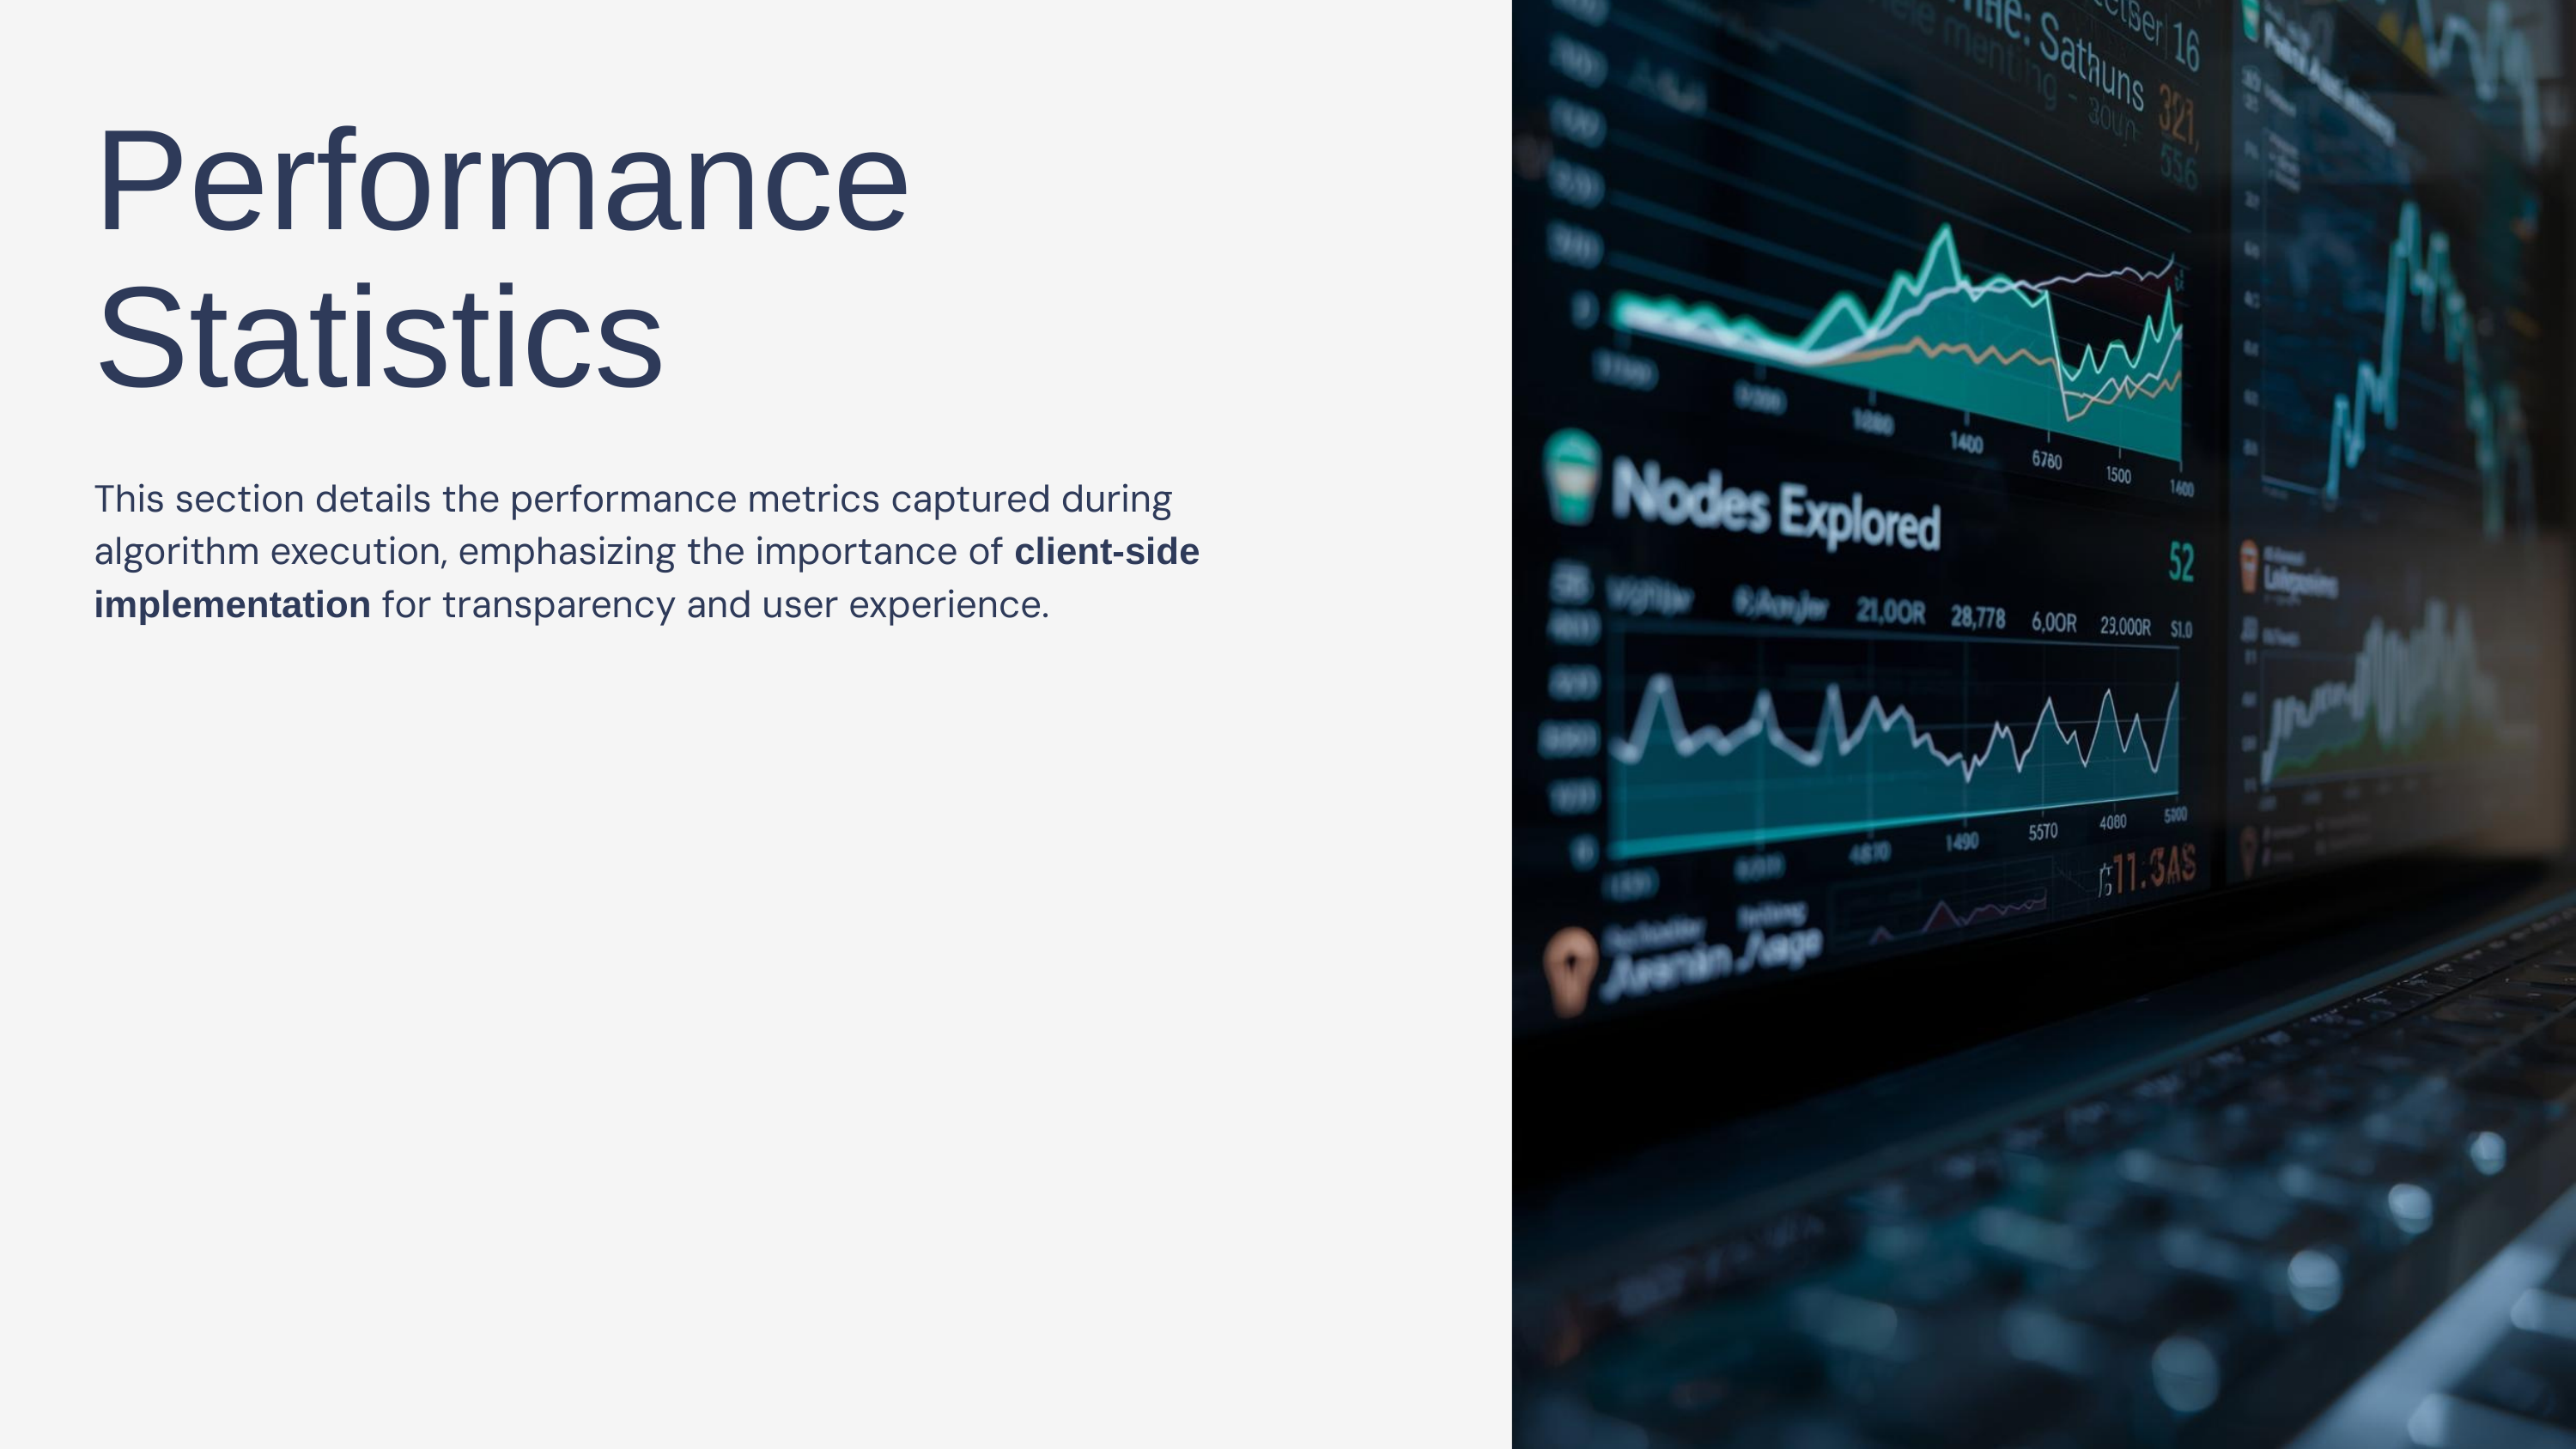

Performance Statistics
This section details the performance metrics captured during algorithm execution, emphasizing the importance of client-side implementation for transparency and user experience.